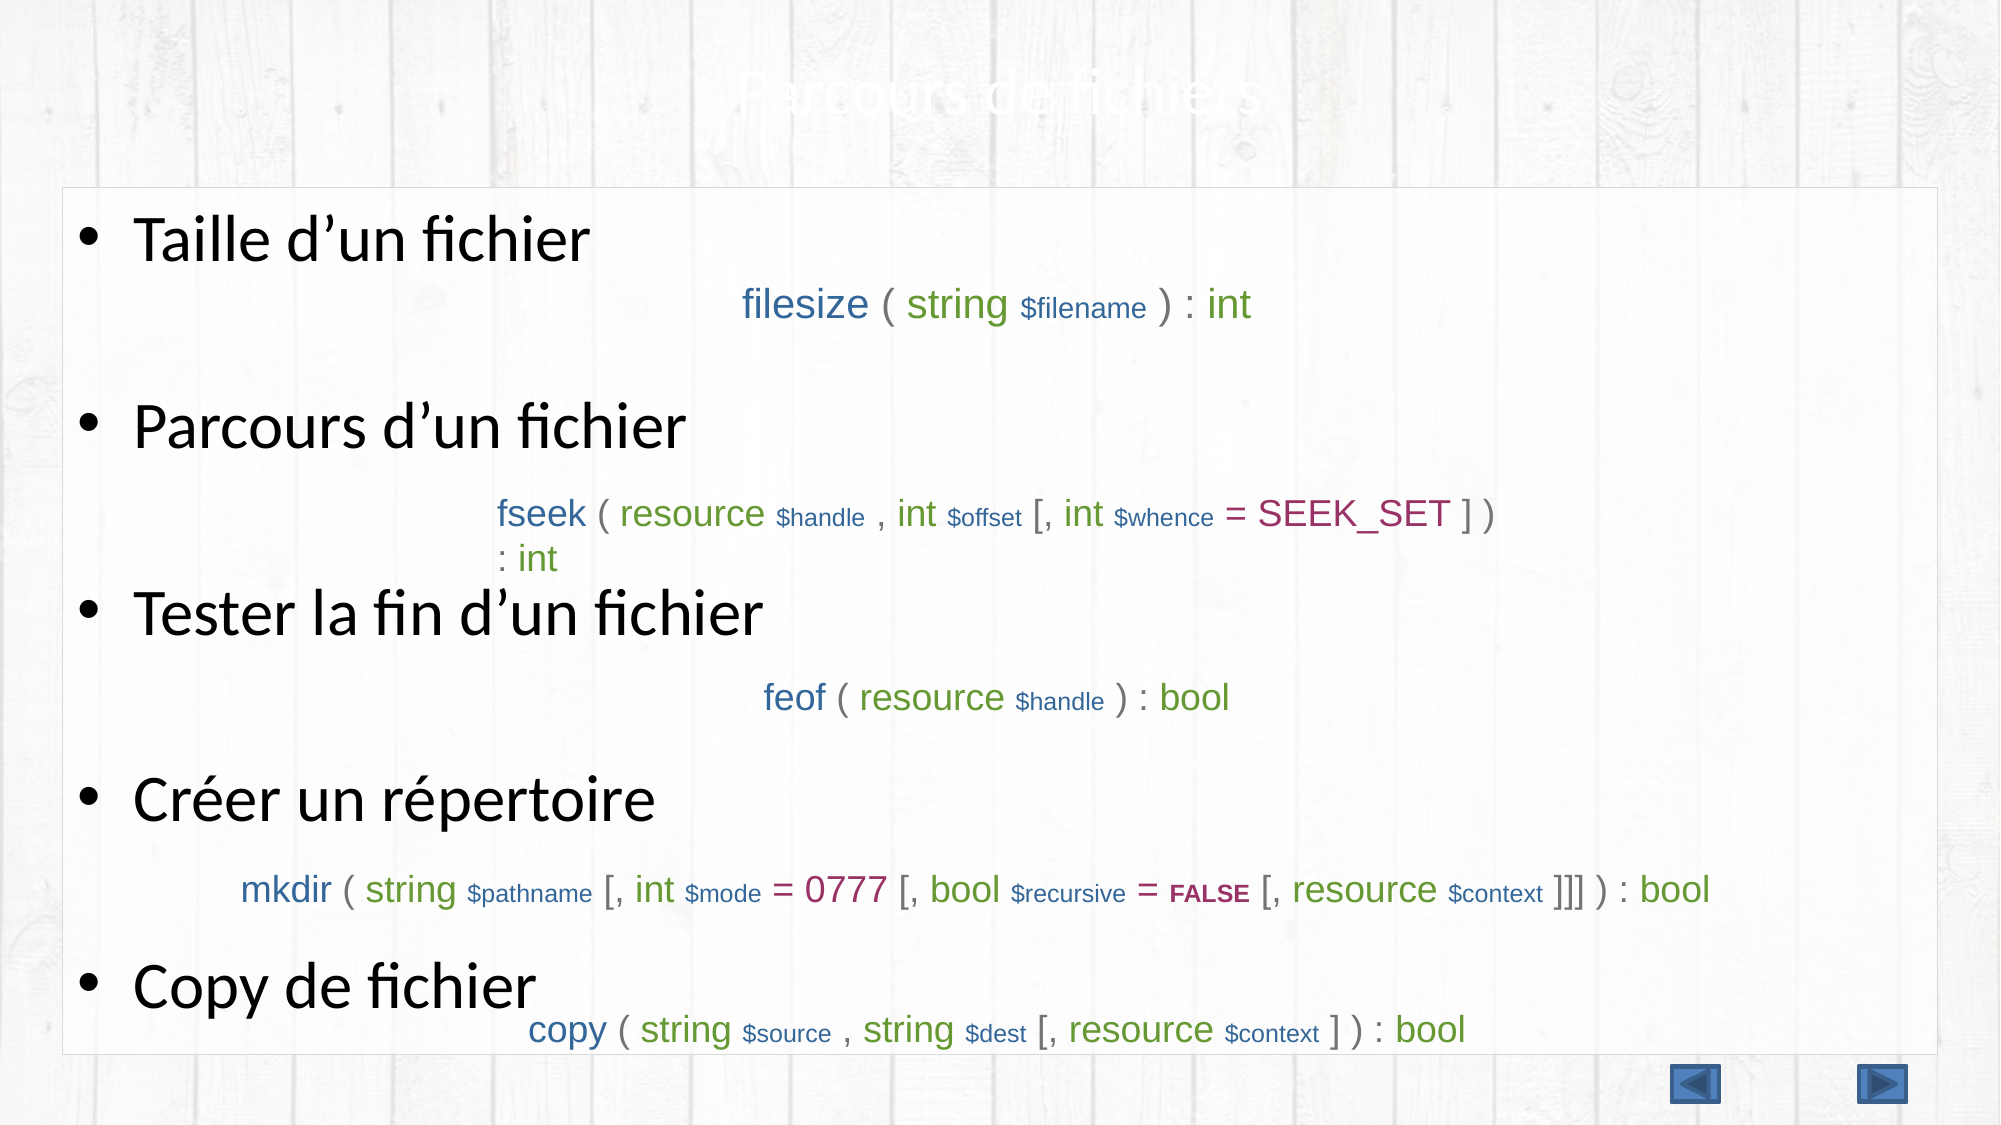

# Parcours de fichiers
Taille d’un fichier

Parcours d’un fichier

Tester la fin d’un fichier

Créer un répertoire

Copy de fichier

filesize ( string $filename ) : int
fseek ( resource $handle , int $offset [, int $whence = SEEK_SET ] ) : int
feof ( resource $handle ) : bool
mkdir ( string $pathname [, int $mode = 0777 [, bool $recursive = FALSE [, resource $context ]]] ) : bool
copy ( string $source , string $dest [, resource $context ] ) : bool